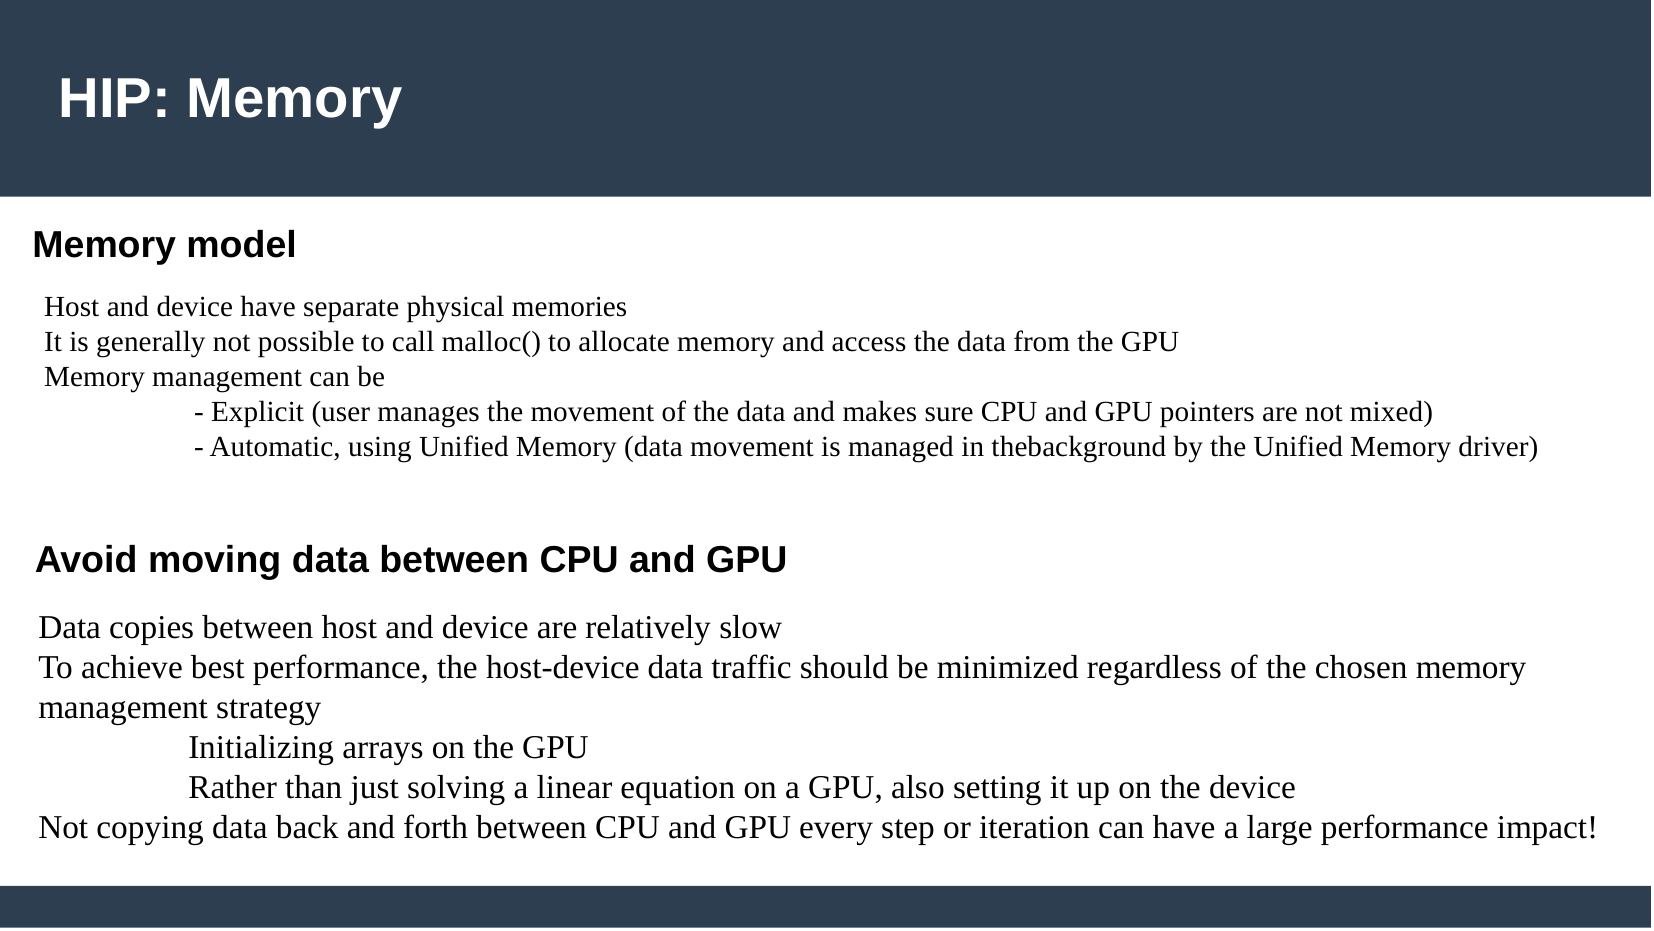

HIP: Memory
Memory model
Host and device have separate physical memories
It is generally not possible to call malloc() to allocate memory and access the data from the GPU
Memory management can be
	- Explicit (user manages the movement of the data and makes sure CPU and GPU pointers are not mixed)
	- Automatic, using Unified Memory (data movement is managed in thebackground by the Unified Memory driver)

Avoid moving data between CPU and GPU
Data copies between host and device are relatively slow
To achieve best performance, the host-device data traffic should be minimized regardless of the chosen memory management strategy
	Initializing arrays on the GPU
	Rather than just solving a linear equation on a GPU, also setting it up on the device
Not copying data back and forth between CPU and GPU every step or iteration can have a large performance impact!